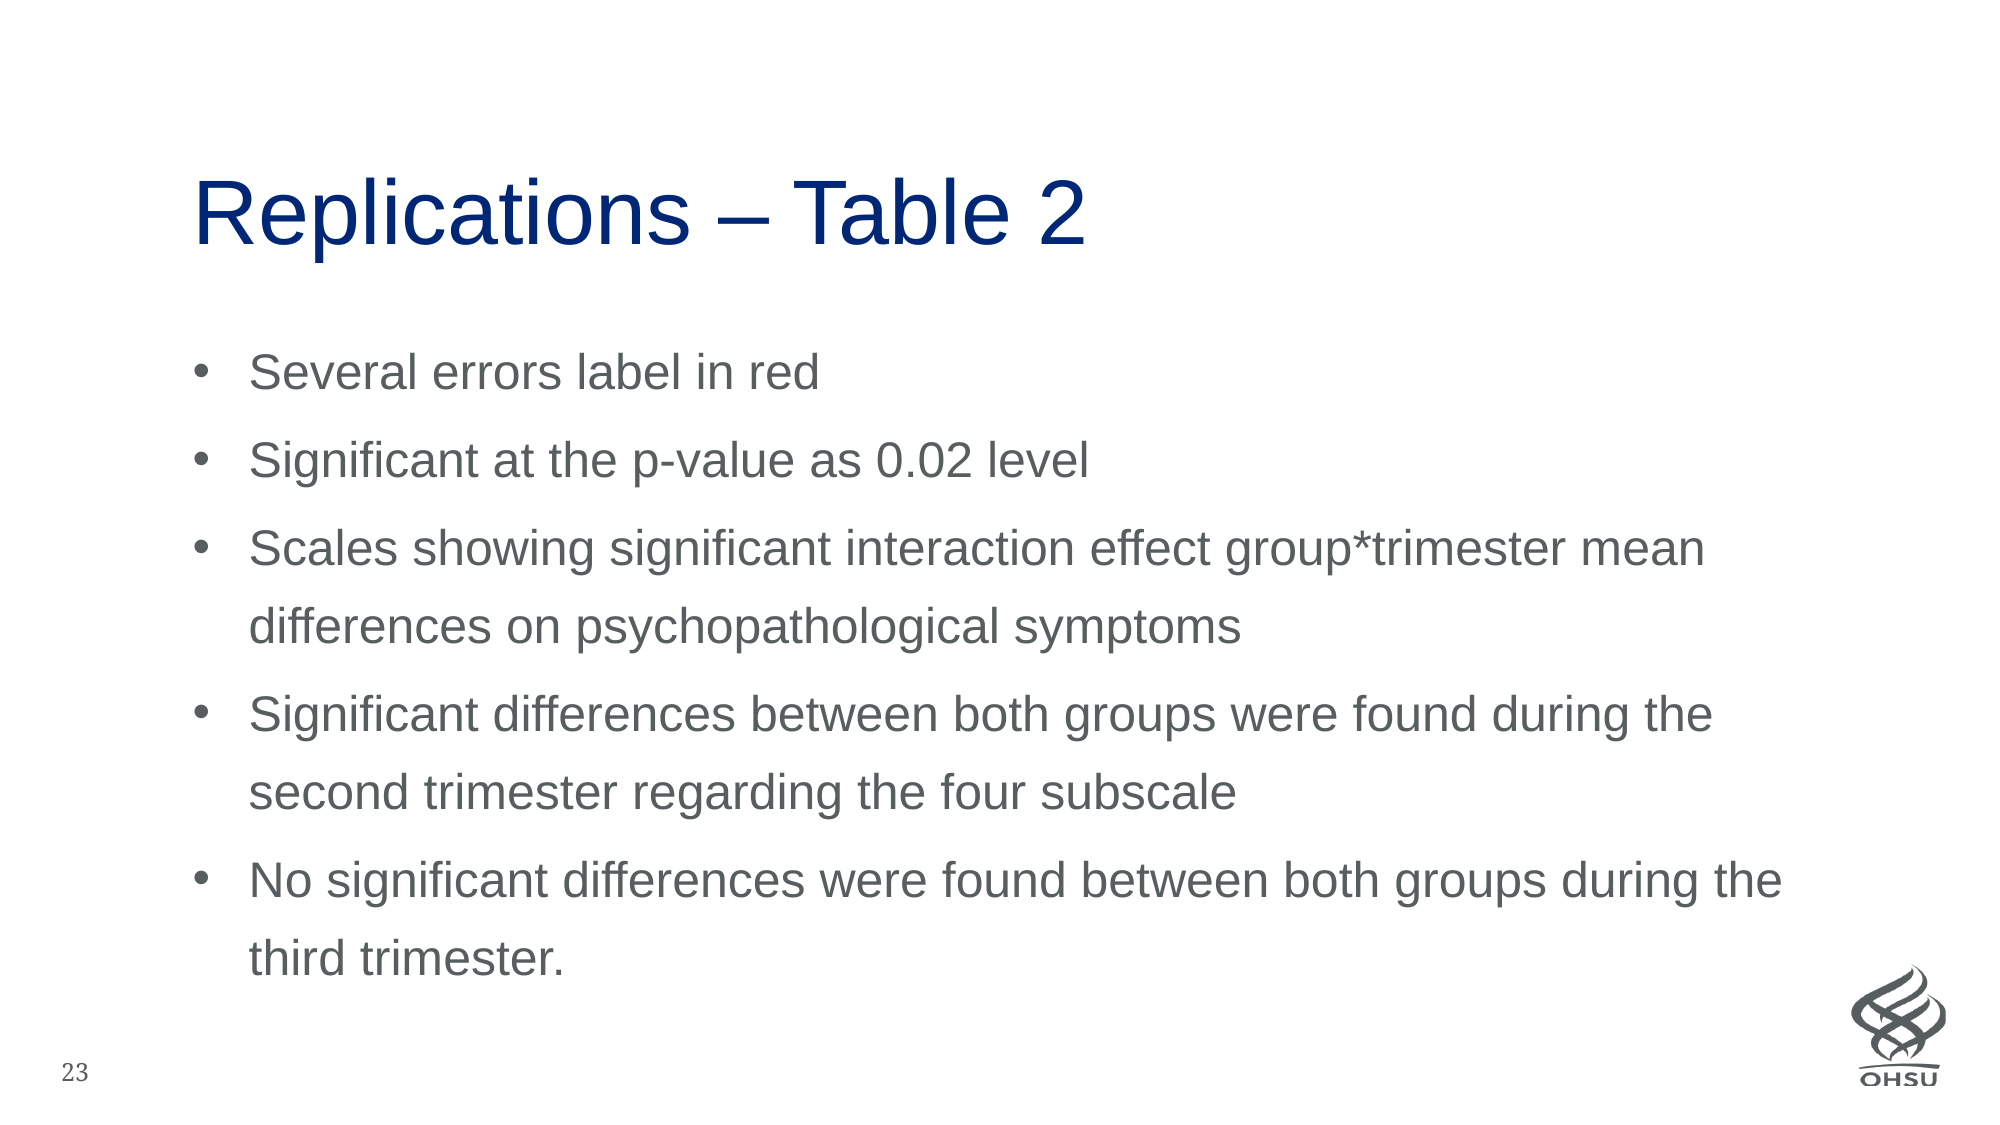

# Replications – Table 2
Several errors label in red
Significant at the p-value as 0.02 level
Scales showing significant interaction effect group*trimester mean differences on psychopathological symptoms
Significant differences between both groups were found during the second trimester regarding the four subscale
No significant differences were found between both groups during the third trimester.